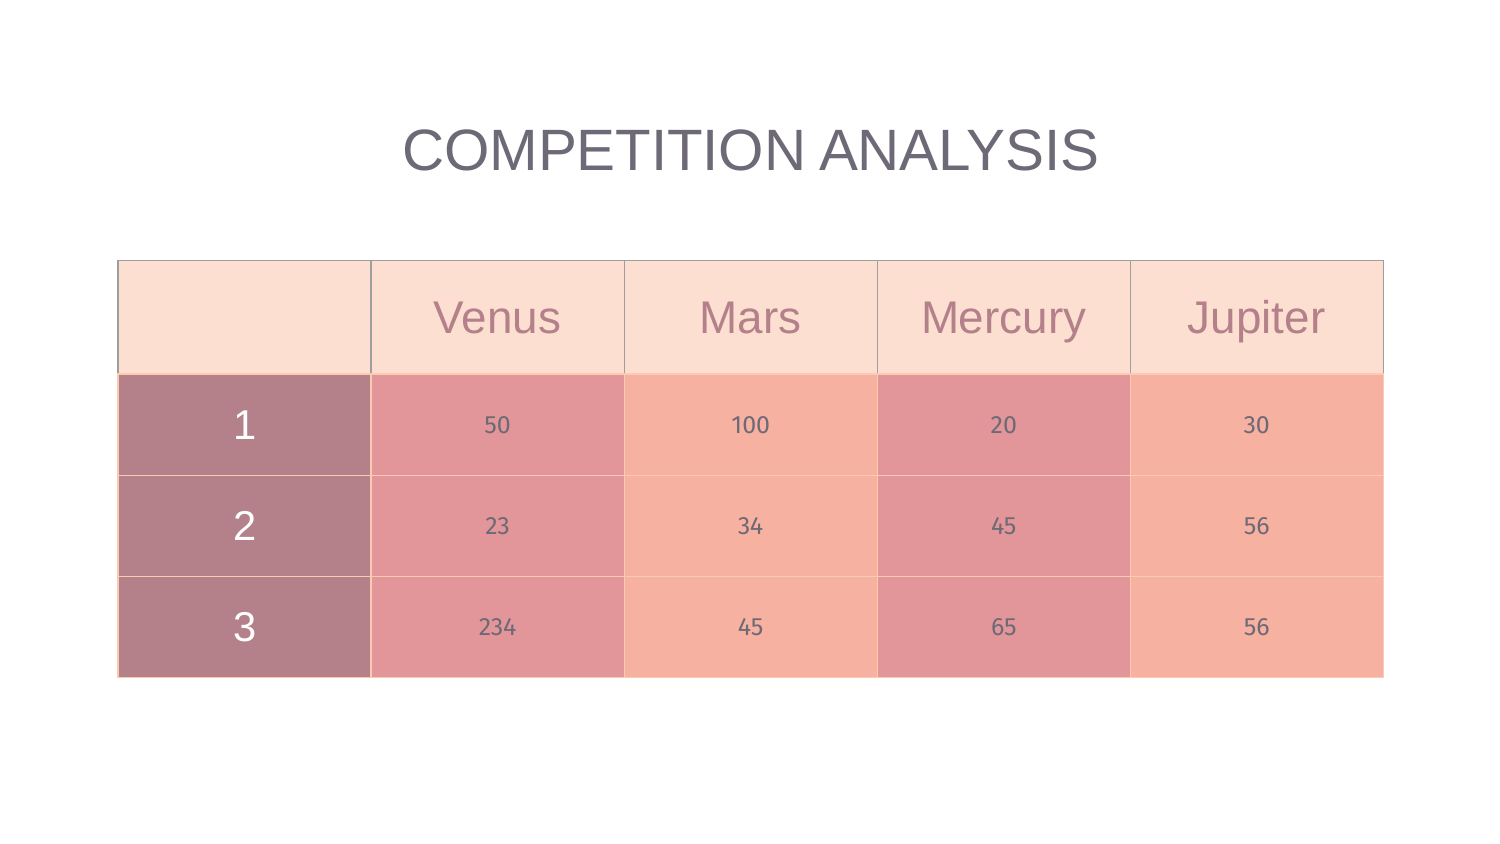

# COMPETITION ANALYSIS
|  | Venus | Mars | Mercury | Jupiter |
| --- | --- | --- | --- | --- |
| 1 | 50 | 100 | 20 | 30 |
| 2 | 23 | 34 | 45 | 56 |
| 3 | 234 | 45 | 65 | 56 |